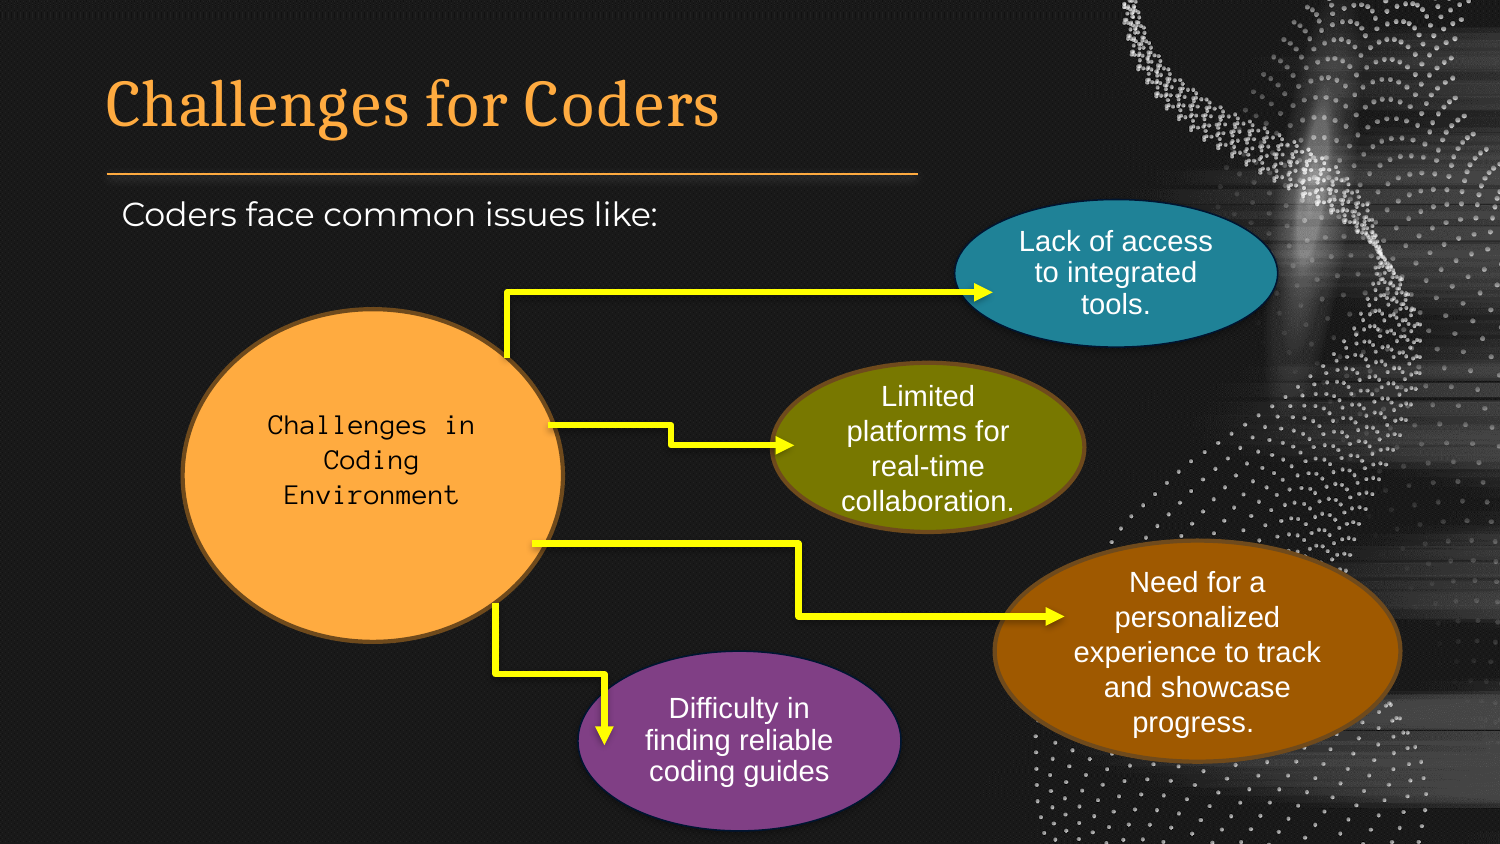

# Challenges for Coders
Coders face common issues like:
Lack of access to integrated tools.
Challenges in Coding Environment

Limited platforms for real-time collaboration.
Need for a personalized experience to track and showcase progress.
Difficulty in finding reliable coding guides